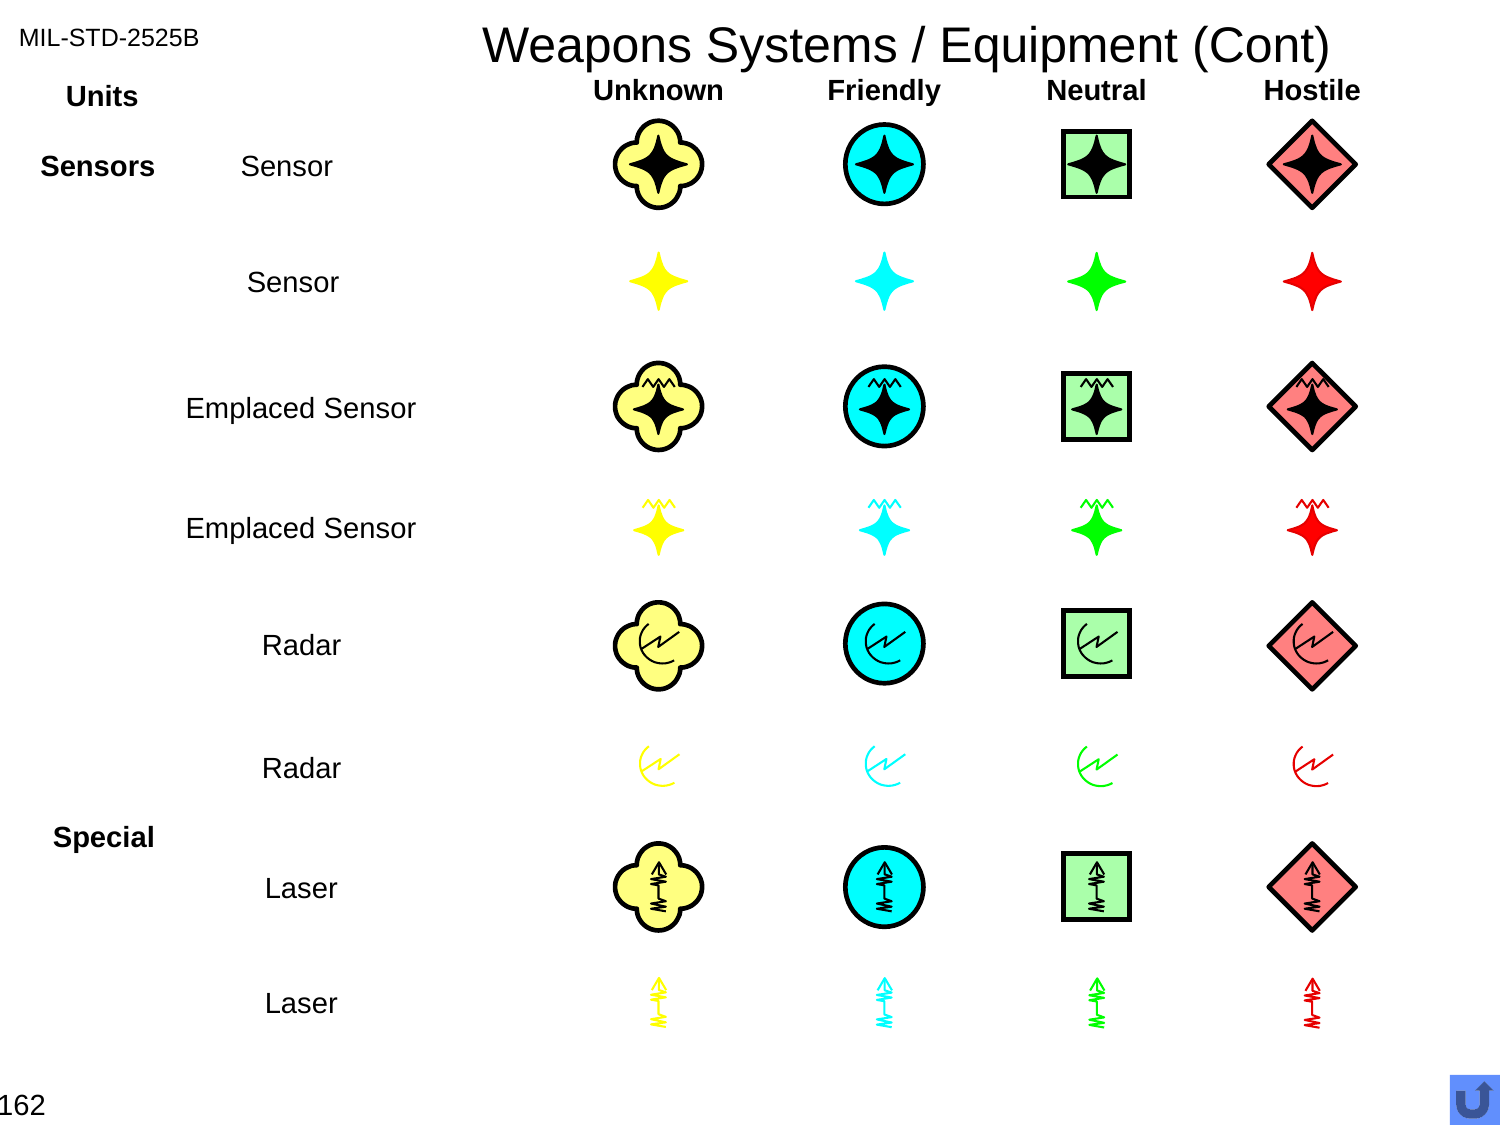

# Weapons Systems / Equipment (Cont)
MIL-STD-2525B
Unknown
Friendly
Neutral
Hostile
Units

Sensors
Sensor

Sensor

Emplaced Sensor

Emplaced Sensor

Radar

Radar
Special

Laser

Laser
162